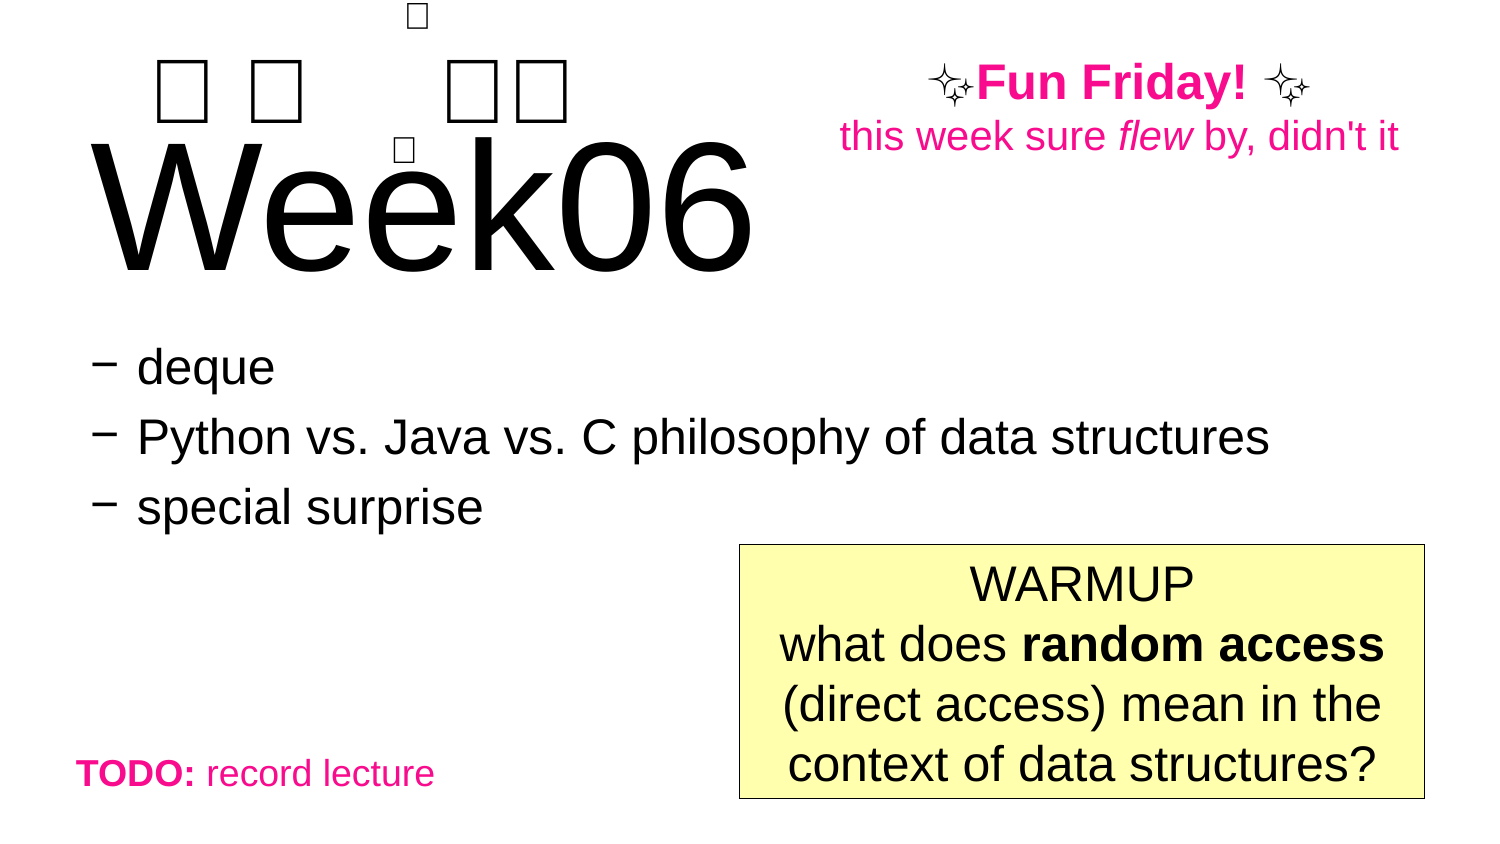

🦜
🦜 🦜     🦜🦜
# Week06
✨Fun Friday! ✨
this week sure flew by, didn't it
🦜
deque
Python vs. Java vs. C philosophy of data structures
special surprise
WARMUP
what does random access (direct access) mean in the context of data structures?
TODO: record lecture